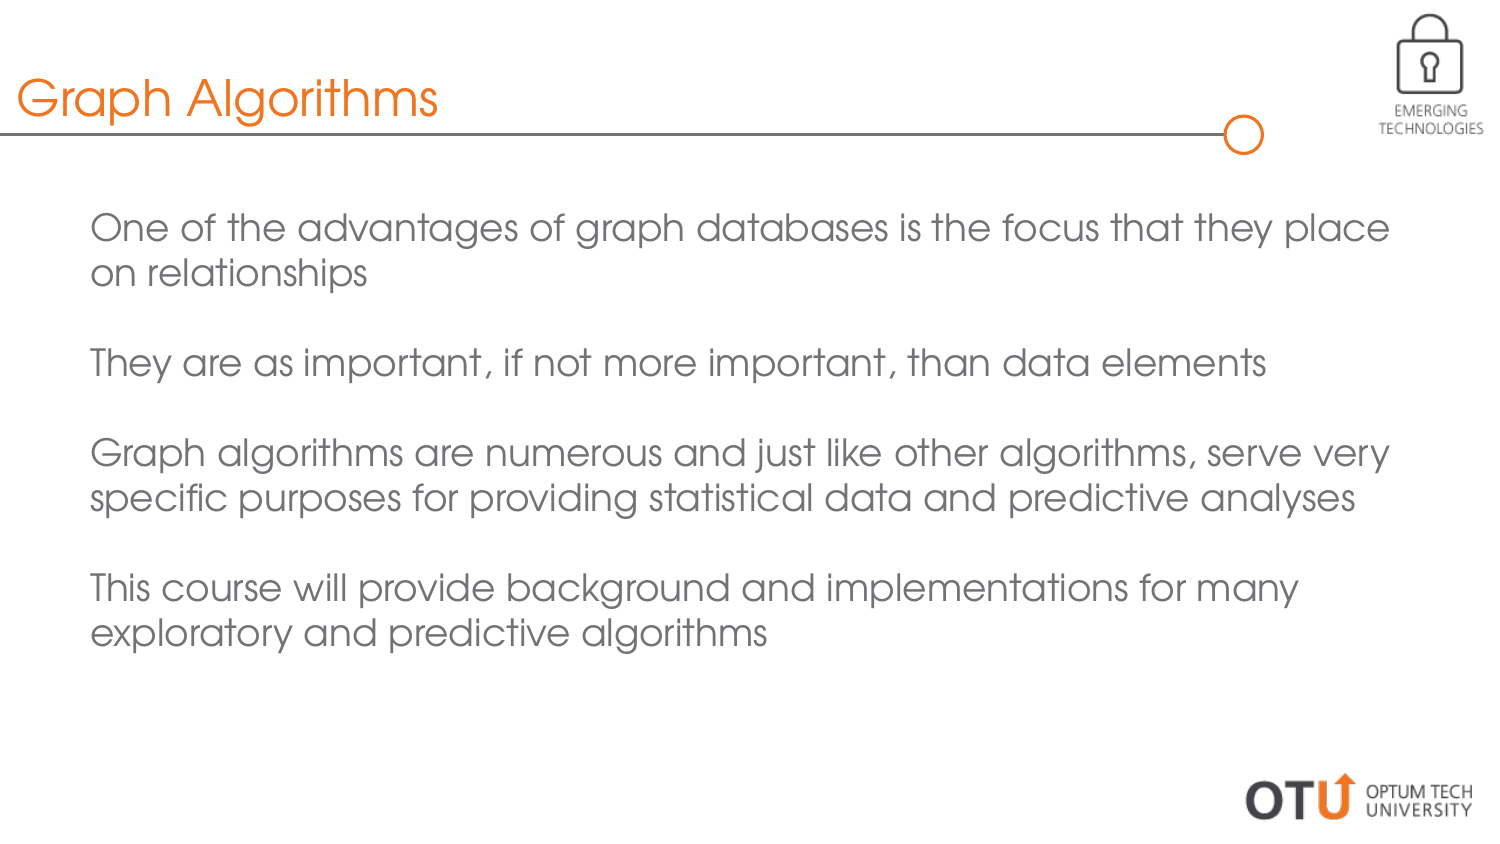

Graph Algorithms
One of the advantages of graph databases is the focus that they place on relationships

They are as important, if not more important, than data elements

Graph algorithms are numerous and just like other algorithms, serve very specific purposes for providing statistical data and predictive analyses

This course will provide background and implementations for many exploratory and predictive algorithms